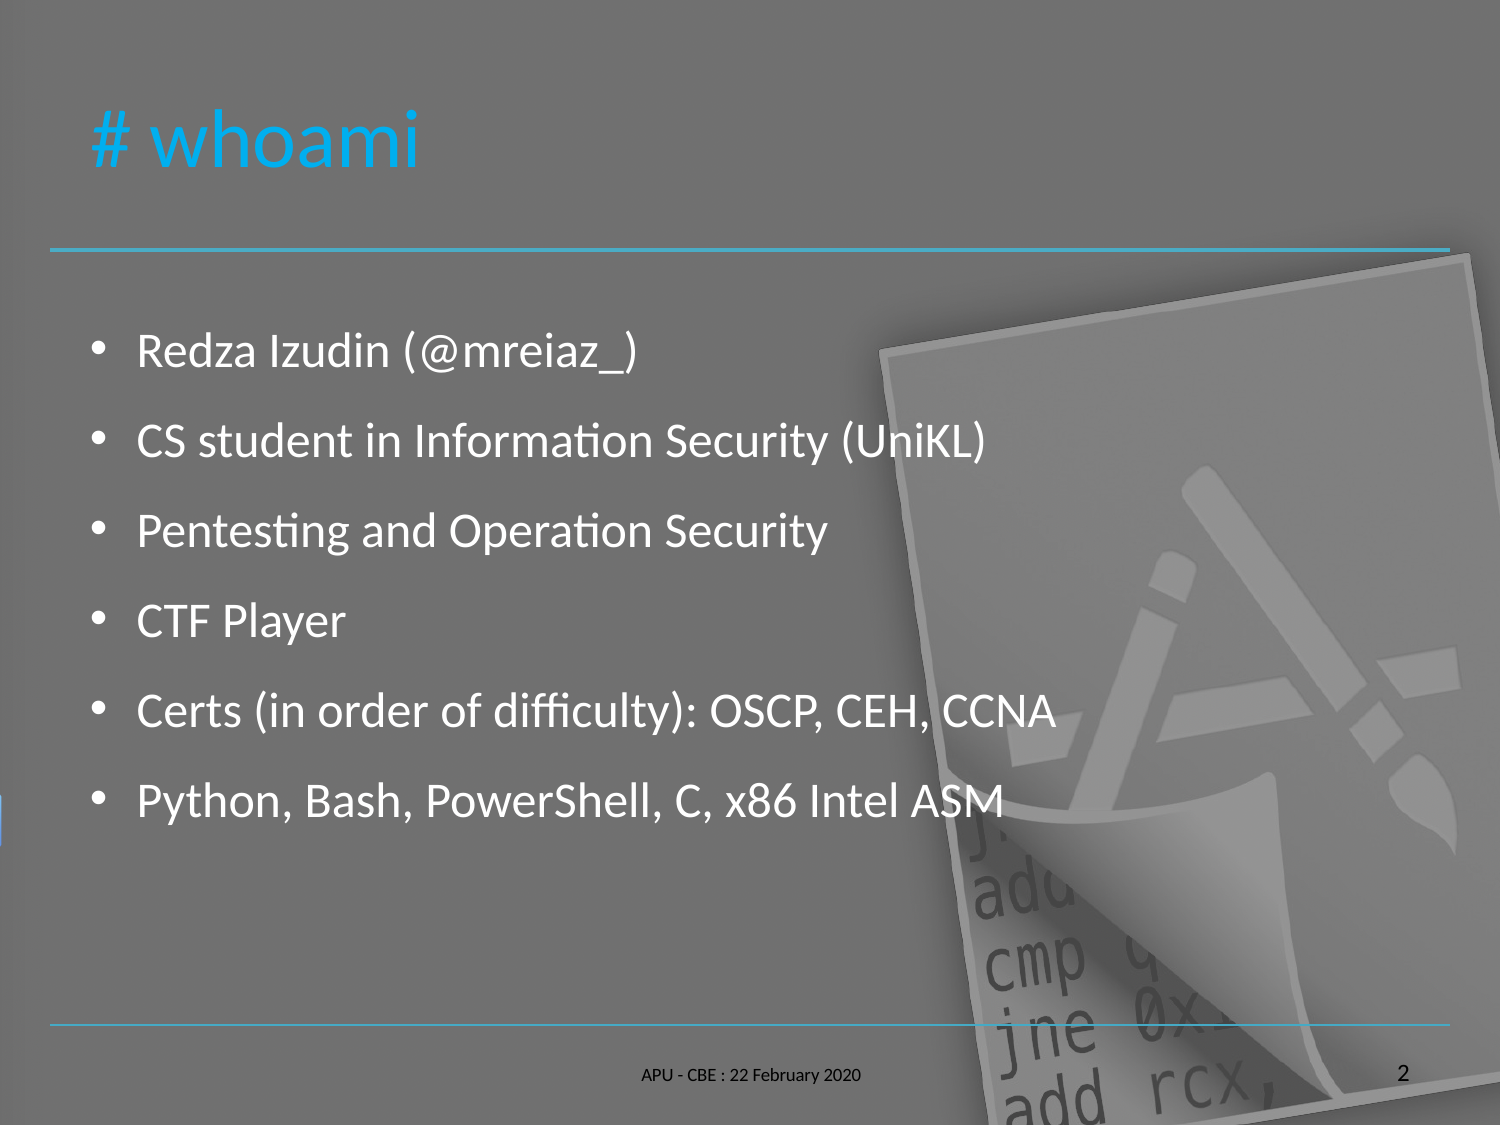

# # whoami

Redza Izudin (@mreiaz_)
CS student in Information Security (UniKL)
Pentesting and Operation Security
CTF Player
Certs (in order of difficulty): OSCP, CEH, CCNA
Python, Bash, PowerShell, C, x86 Intel ASM

APU - CBE : 22 February 2020
2